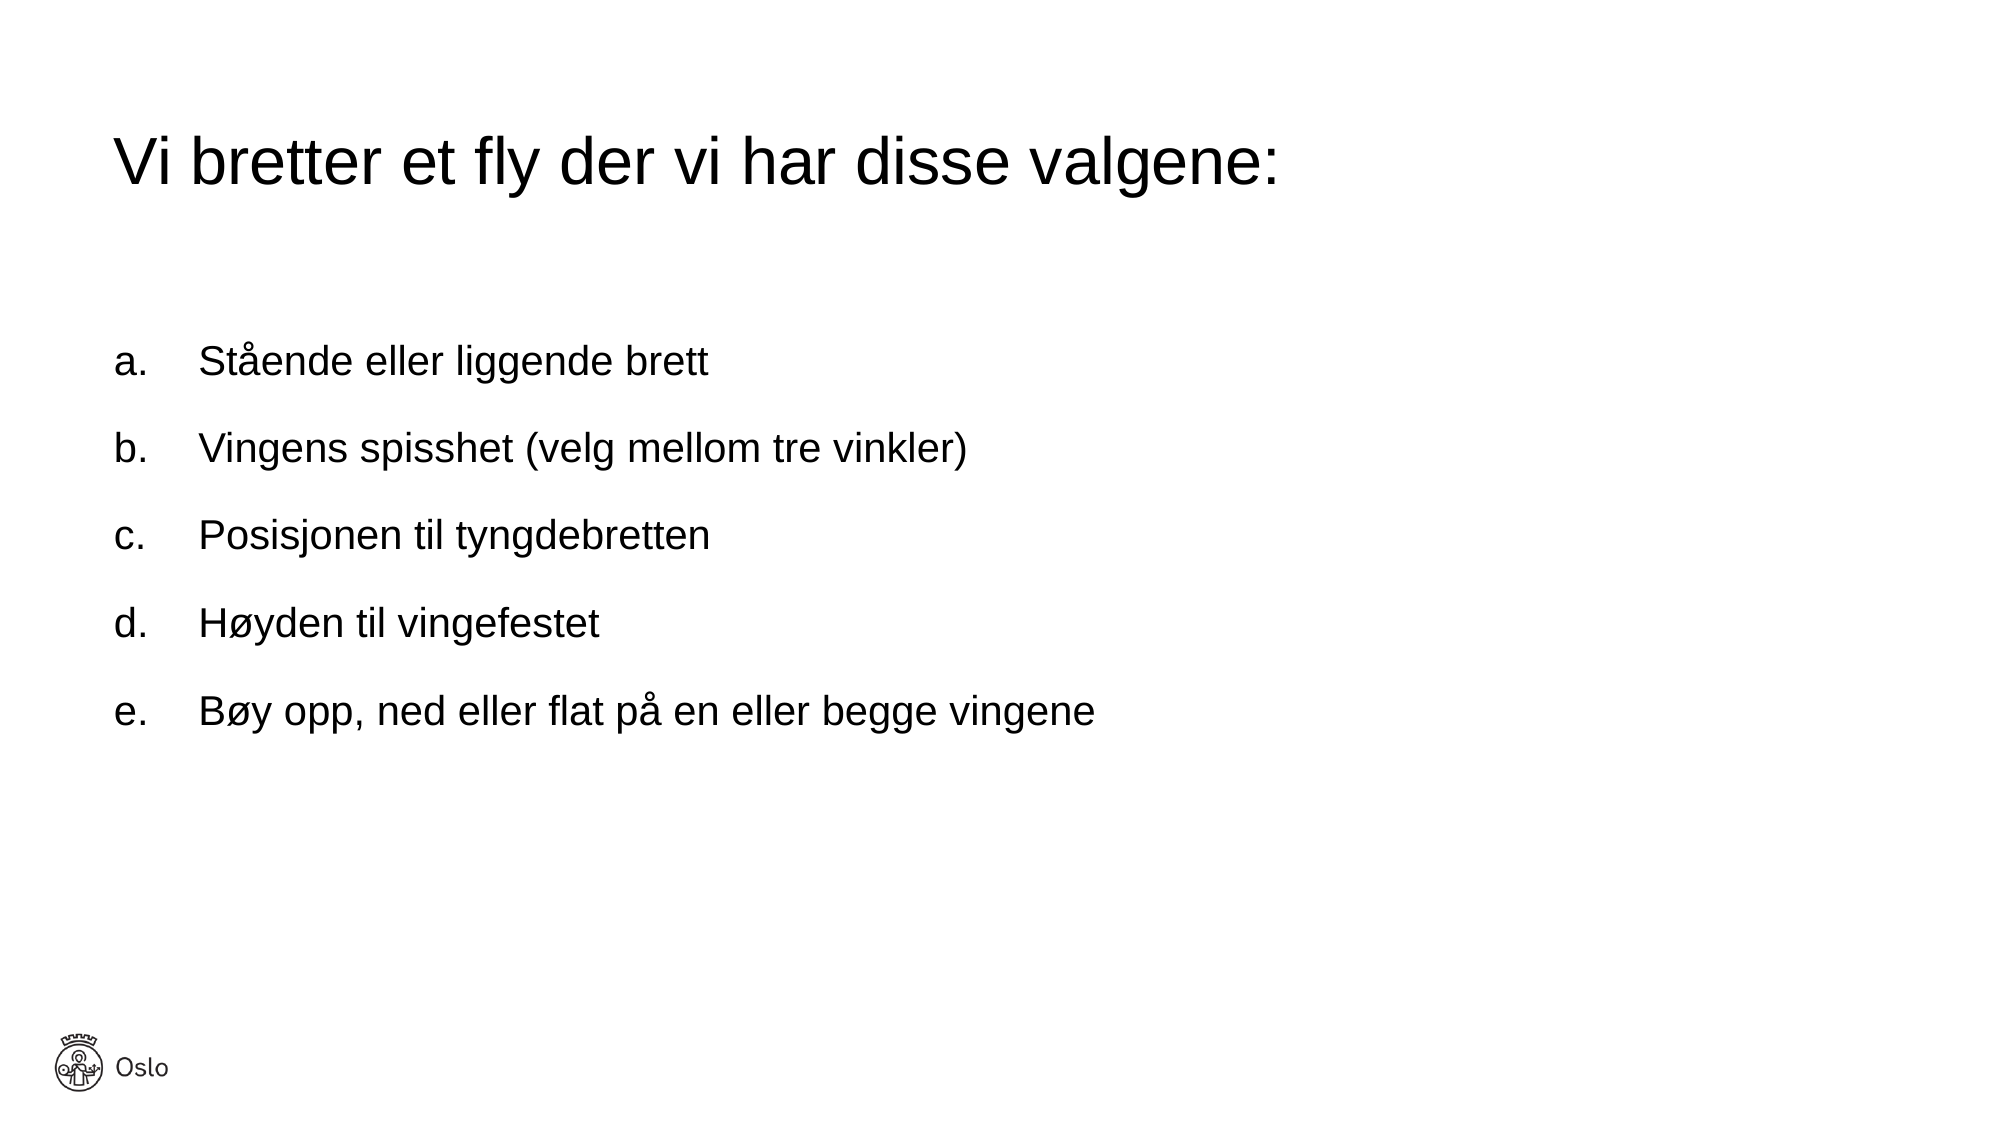

# Vi bretter et fly der vi har disse valgene:
Stående eller liggende brett
Vingens spisshet (velg mellom tre vinkler)
Posisjonen til tyngdebretten
Høyden til vingefestet
Bøy opp, ned eller flat på en eller begge vingene